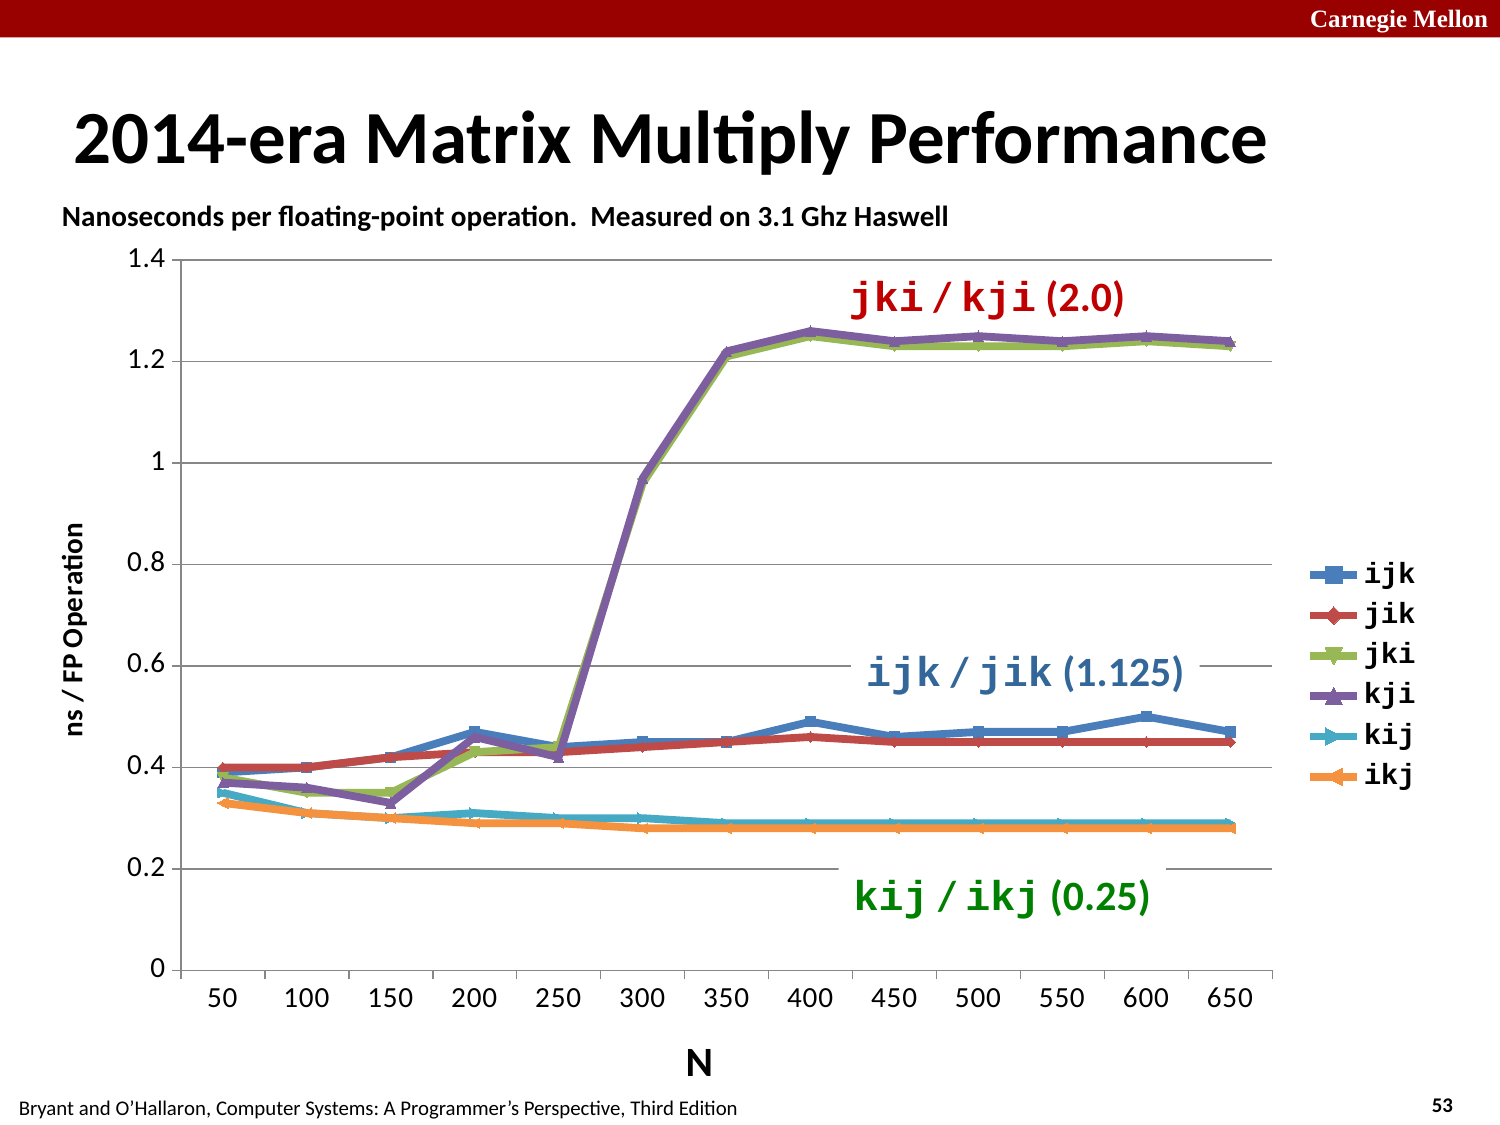

# 2014-era Matrix Multiply Performance
Nanoseconds per floating-point operation.  Measured on 3.1 Ghz Haswell

### Chart

| Category | ijk | jik | jki | kji | kij | ikj |
|---|---|---|---|---|---|---|
| 50.0 | 0.39 | 0.4 | 0.38 | 0.37 | 0.35 | 0.33 |
| 100.0 | 0.4 | 0.4 | 0.35 | 0.36 | 0.31 | 0.31 |
| 150.0 | 0.42 | 0.42 | 0.35 | 0.33 | 0.3 | 0.3 |
| 200.0 | 0.47 | 0.43 | 0.43 | 0.46 | 0.31 | 0.29 |
| 250.0 | 0.44 | 0.43 | 0.44 | 0.42 | 0.3 | 0.29 |
| 300.0 | 0.45 | 0.44 | 0.96 | 0.97 | 0.3 | 0.28 |
| 350.0 | 0.45 | 0.45 | 1.21 | 1.22 | 0.29 | 0.28 |
| 400.0 | 0.49 | 0.46 | 1.25 | 1.26 | 0.29 | 0.28 |
| 450.0 | 0.46 | 0.45 | 1.23 | 1.24 | 0.29 | 0.28 |
| 500.0 | 0.47 | 0.45 | 1.23 | 1.25 | 0.29 | 0.28 |
| 550.0 | 0.47 | 0.45 | 1.23 | 1.24 | 0.29 | 0.28 |
| 600.0 | 0.5 | 0.45 | 1.24 | 1.25 | 0.29 | 0.28 |
| 650.0 | 0.47 | 0.45 | 1.23 | 1.24 | 0.29 | 0.28 |
jki / kji (2.0)
ijk / jik (1.125)
kij / ikj (0.25)